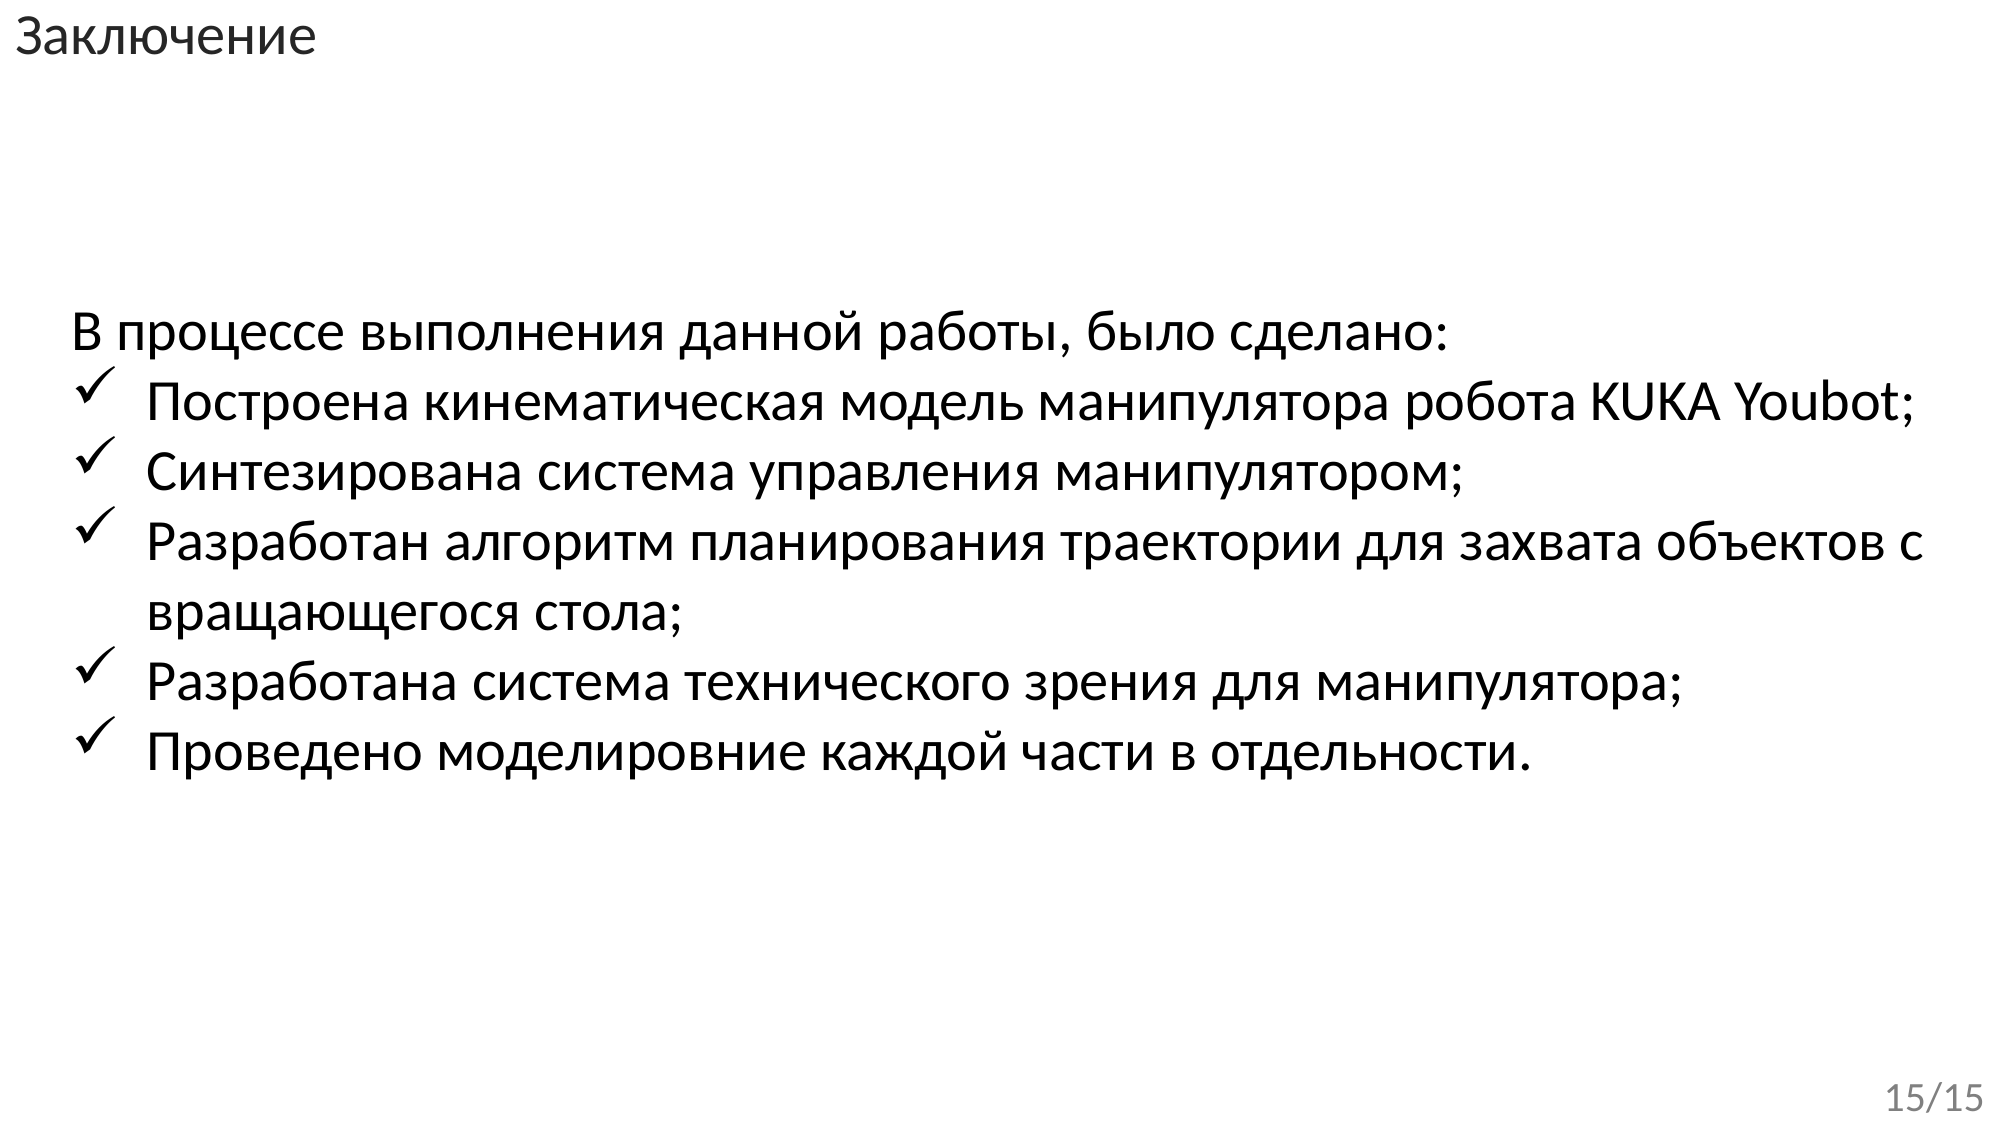

Заключение
В процессе выполнения данной работы, было сделано:
Построена кинематическая модель манипулятора робота KUKA Youbot;
Синтезирована система управления манипулятором;
Разработан алгоритм планирования траектории для захвата объектов с вращающегося стола;
Разработана система технического зрения для манипулятора;
Проведено моделировние каждой части в отдельности.

15/15